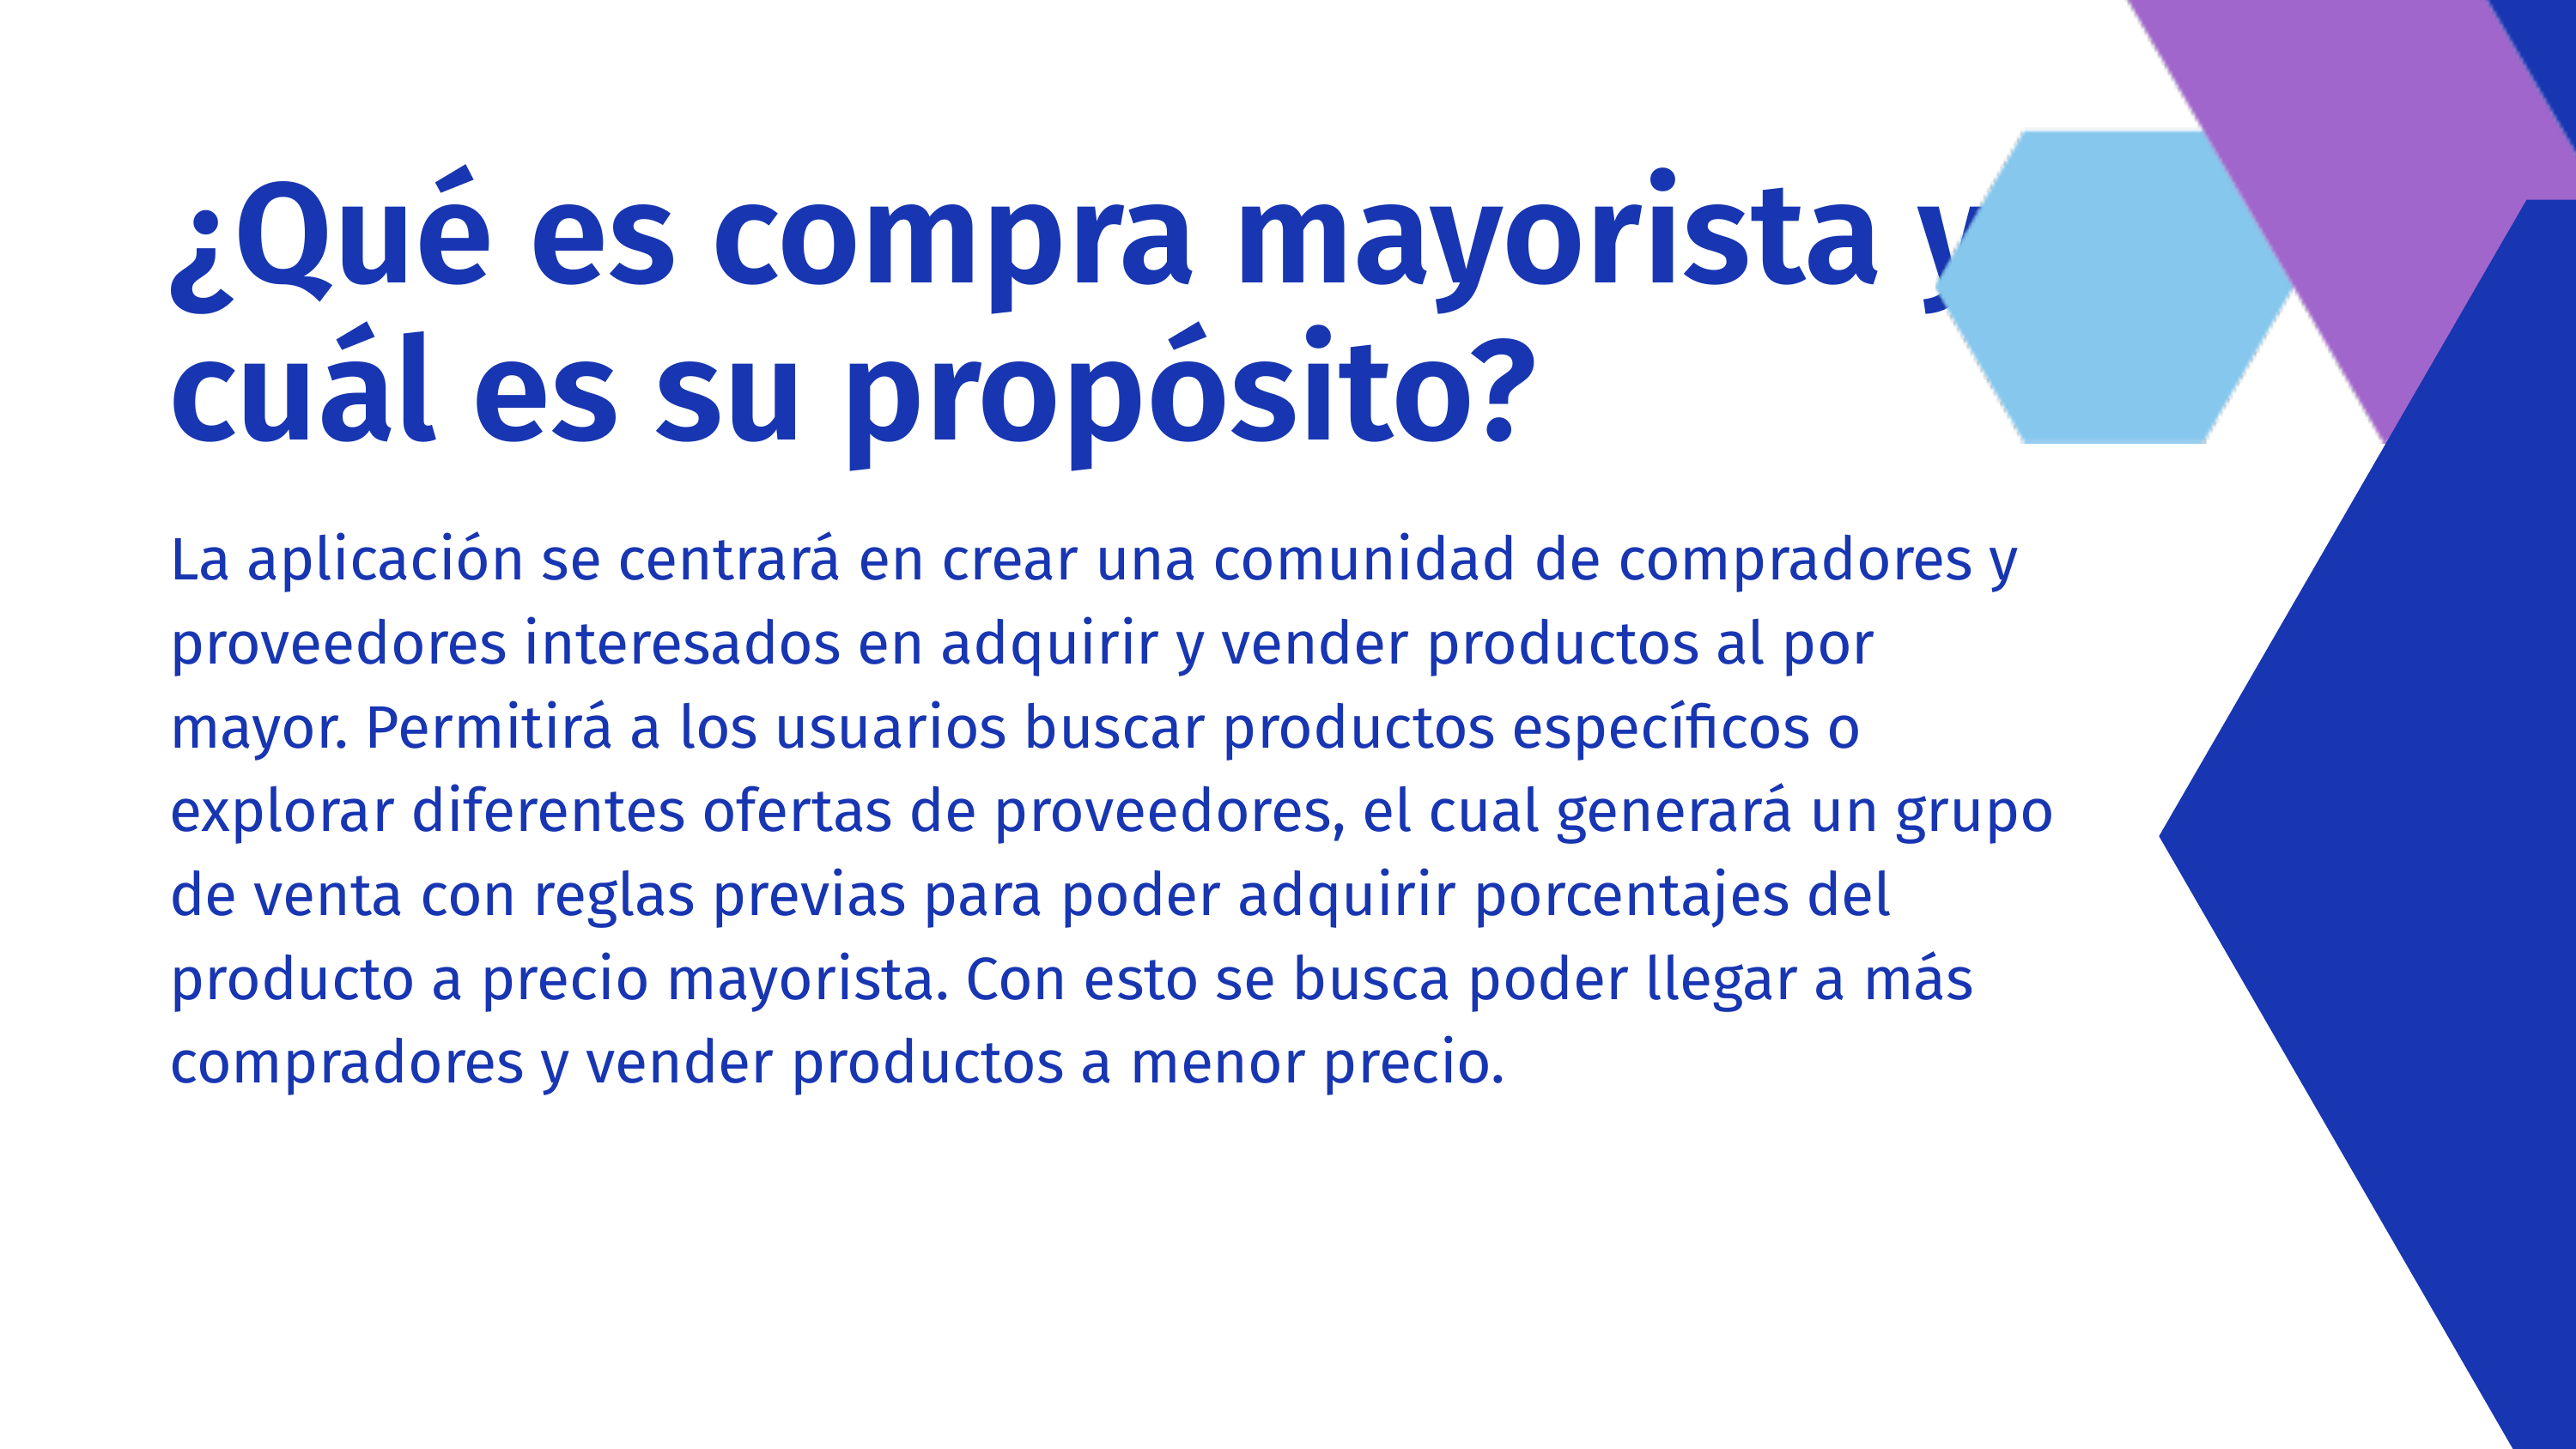

¿Qué es compra mayorista y cuál es su propósito?
La aplicación se centrará en crear una comunidad de compradores y proveedores interesados en adquirir y vender productos al por mayor. Permitirá a los usuarios buscar productos específicos o explorar diferentes ofertas de proveedores, el cual generará un grupo de venta con reglas previas para poder adquirir porcentajes del producto a precio mayorista. Con esto se busca poder llegar a más compradores y vender productos a menor precio.